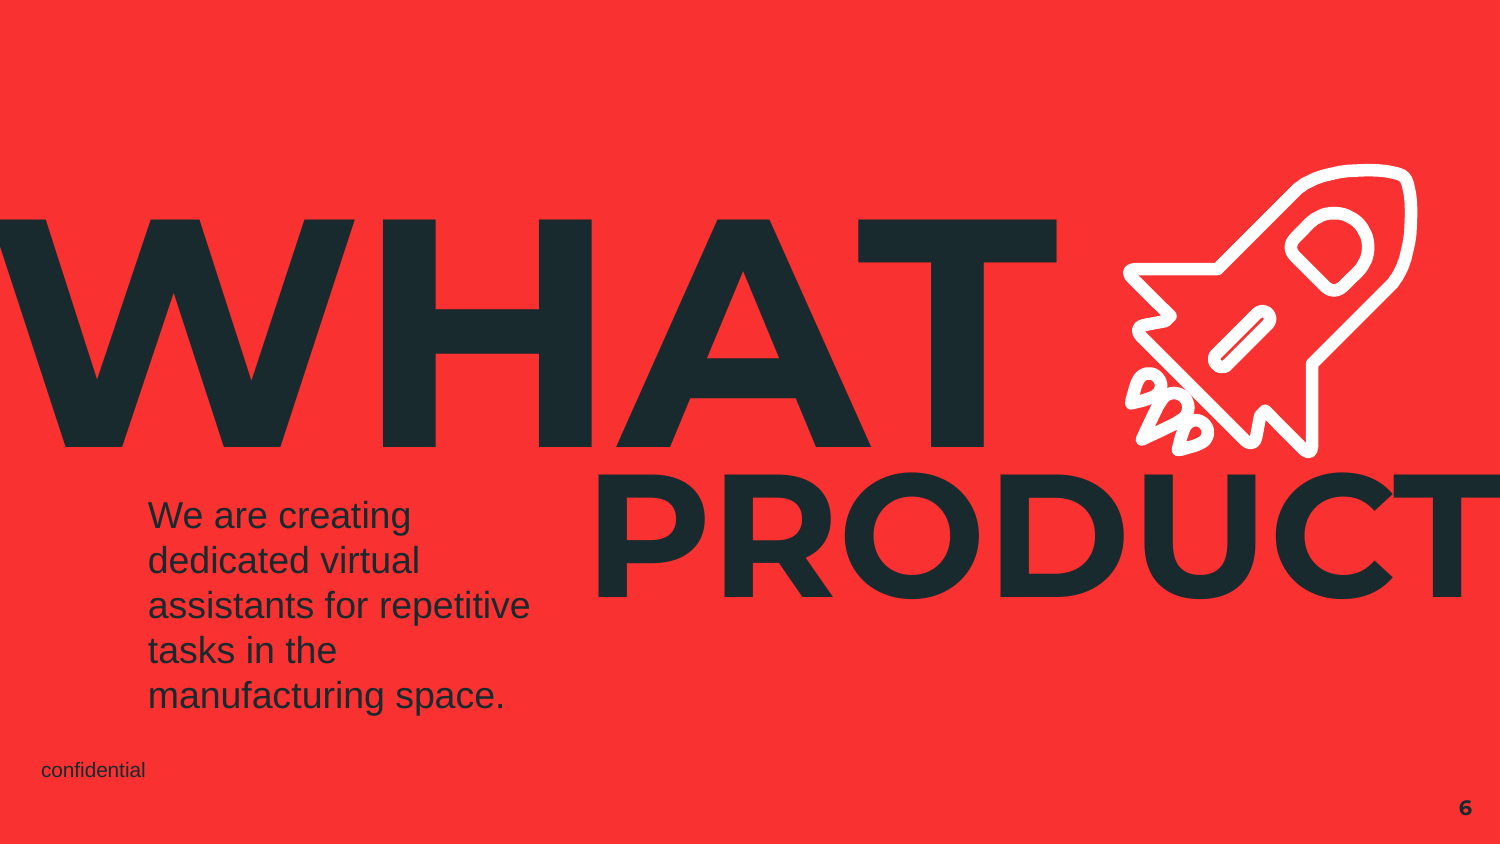

WHAT

PRODUCT
We are creating dedicated virtual assistants for repetitive tasks in the manufacturing space.
confidential
6